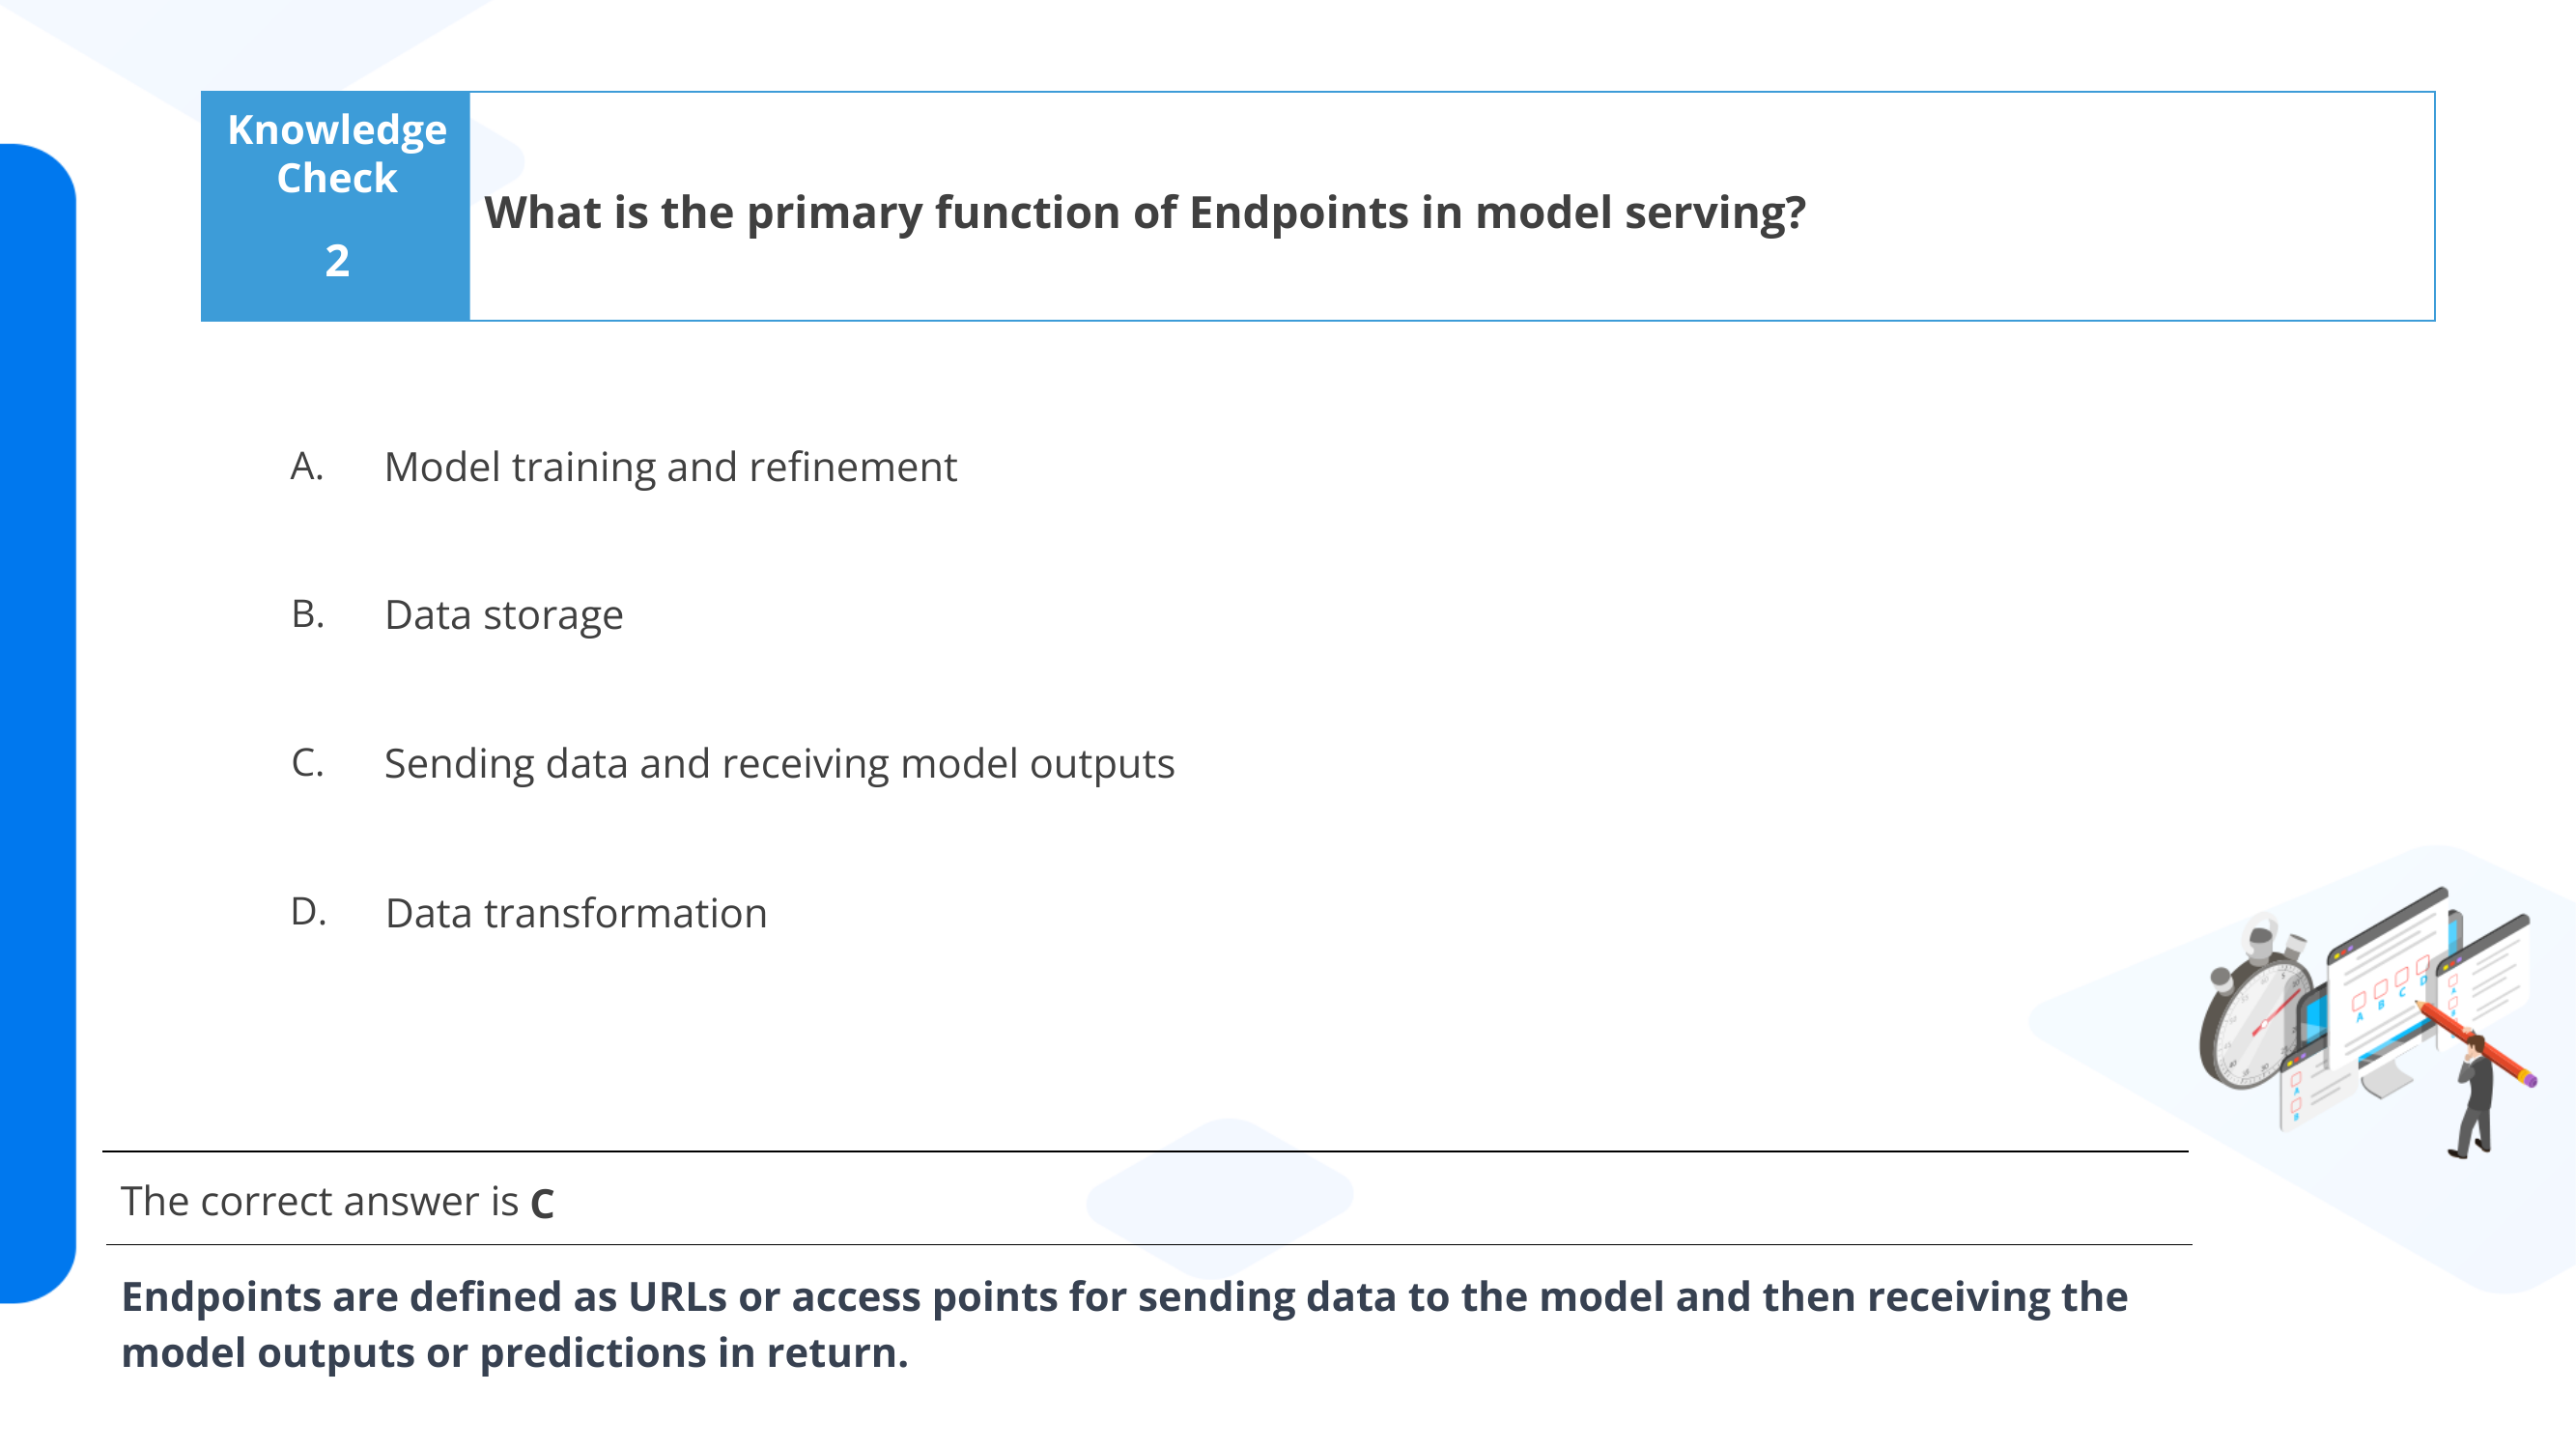

What is the primary function of Endpoints in model serving?
2
Model training and refinement
Data storage
Sending data and receiving model outputs
Data transformation
C
Endpoints are defined as URLs or access points for sending data to the model and then receiving the model outputs or predictions in return.